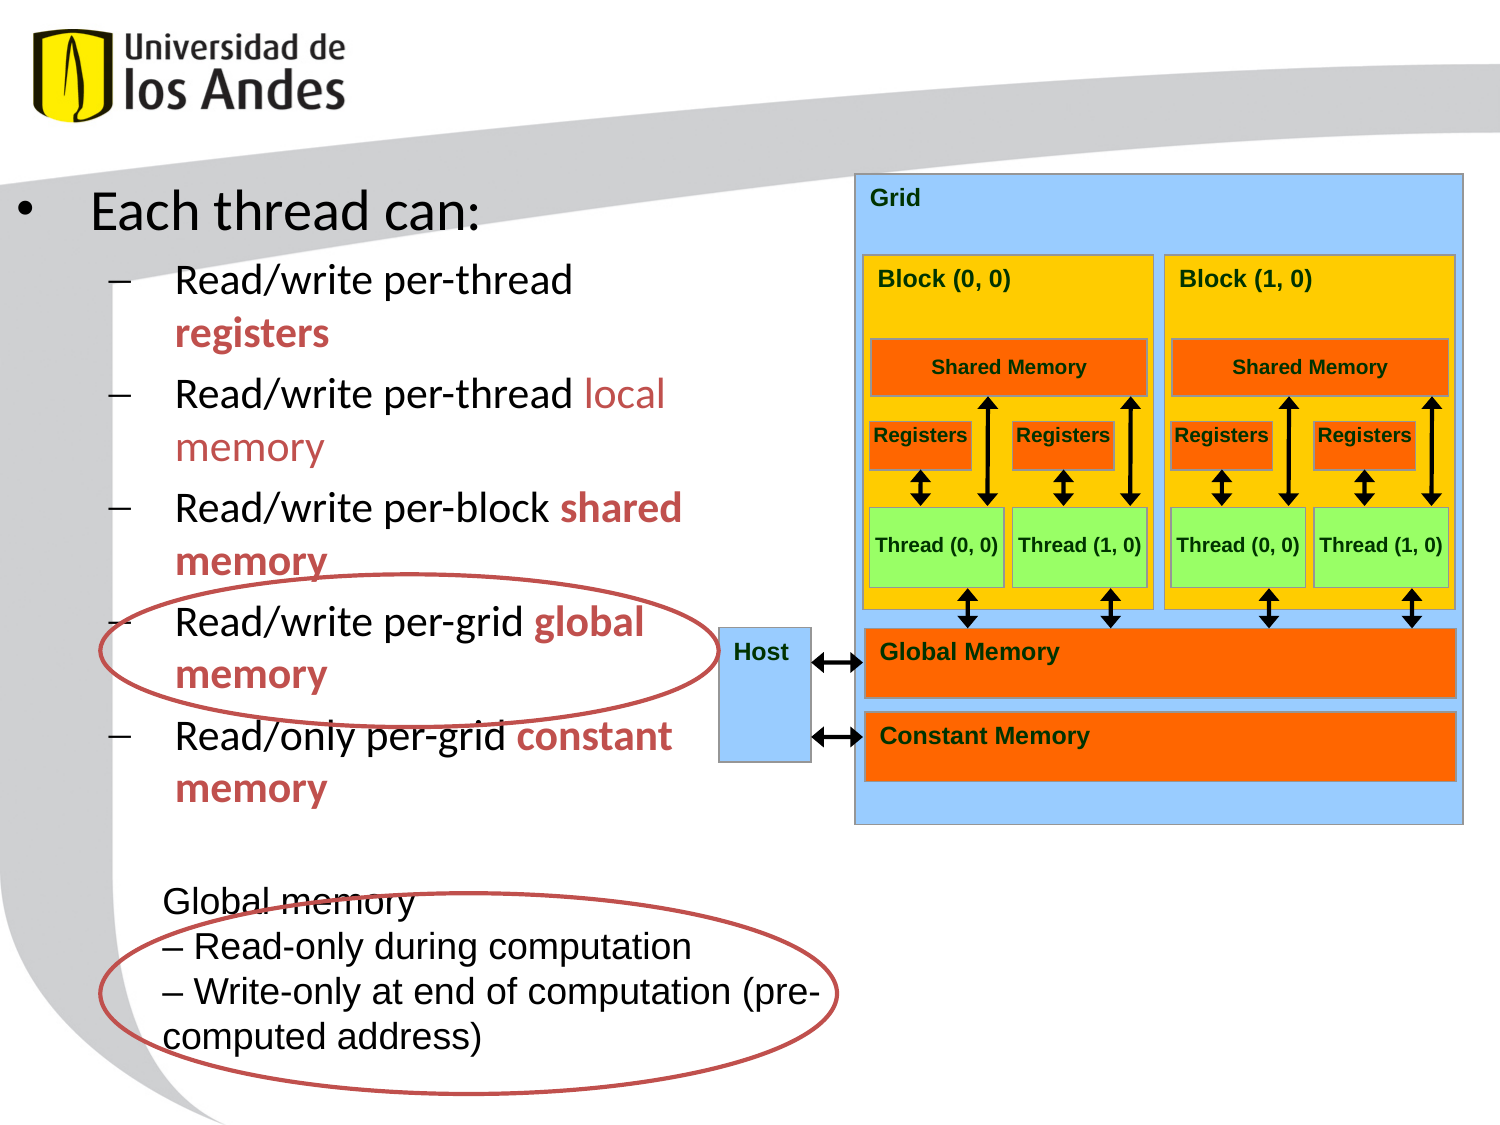

Each thread can:
Read/write per-thread registers
Read/write per-thread local memory
Read/write per-block shared memory
Read/write per-grid global memory
Read/only per-grid constant memory
Grid
Block (0, 0)
Block (1, 0)
Shared Memory
Shared Memory

Registers
Registers
Registers
Registers

Thread (0, 0)
Thread (1, 0)
Thread (0, 0)
Thread (1, 0)

Host
Global Memory

Constant Memory

Global memory
– Read-only during computation
– Write-only at end of computation (pre-computed address)